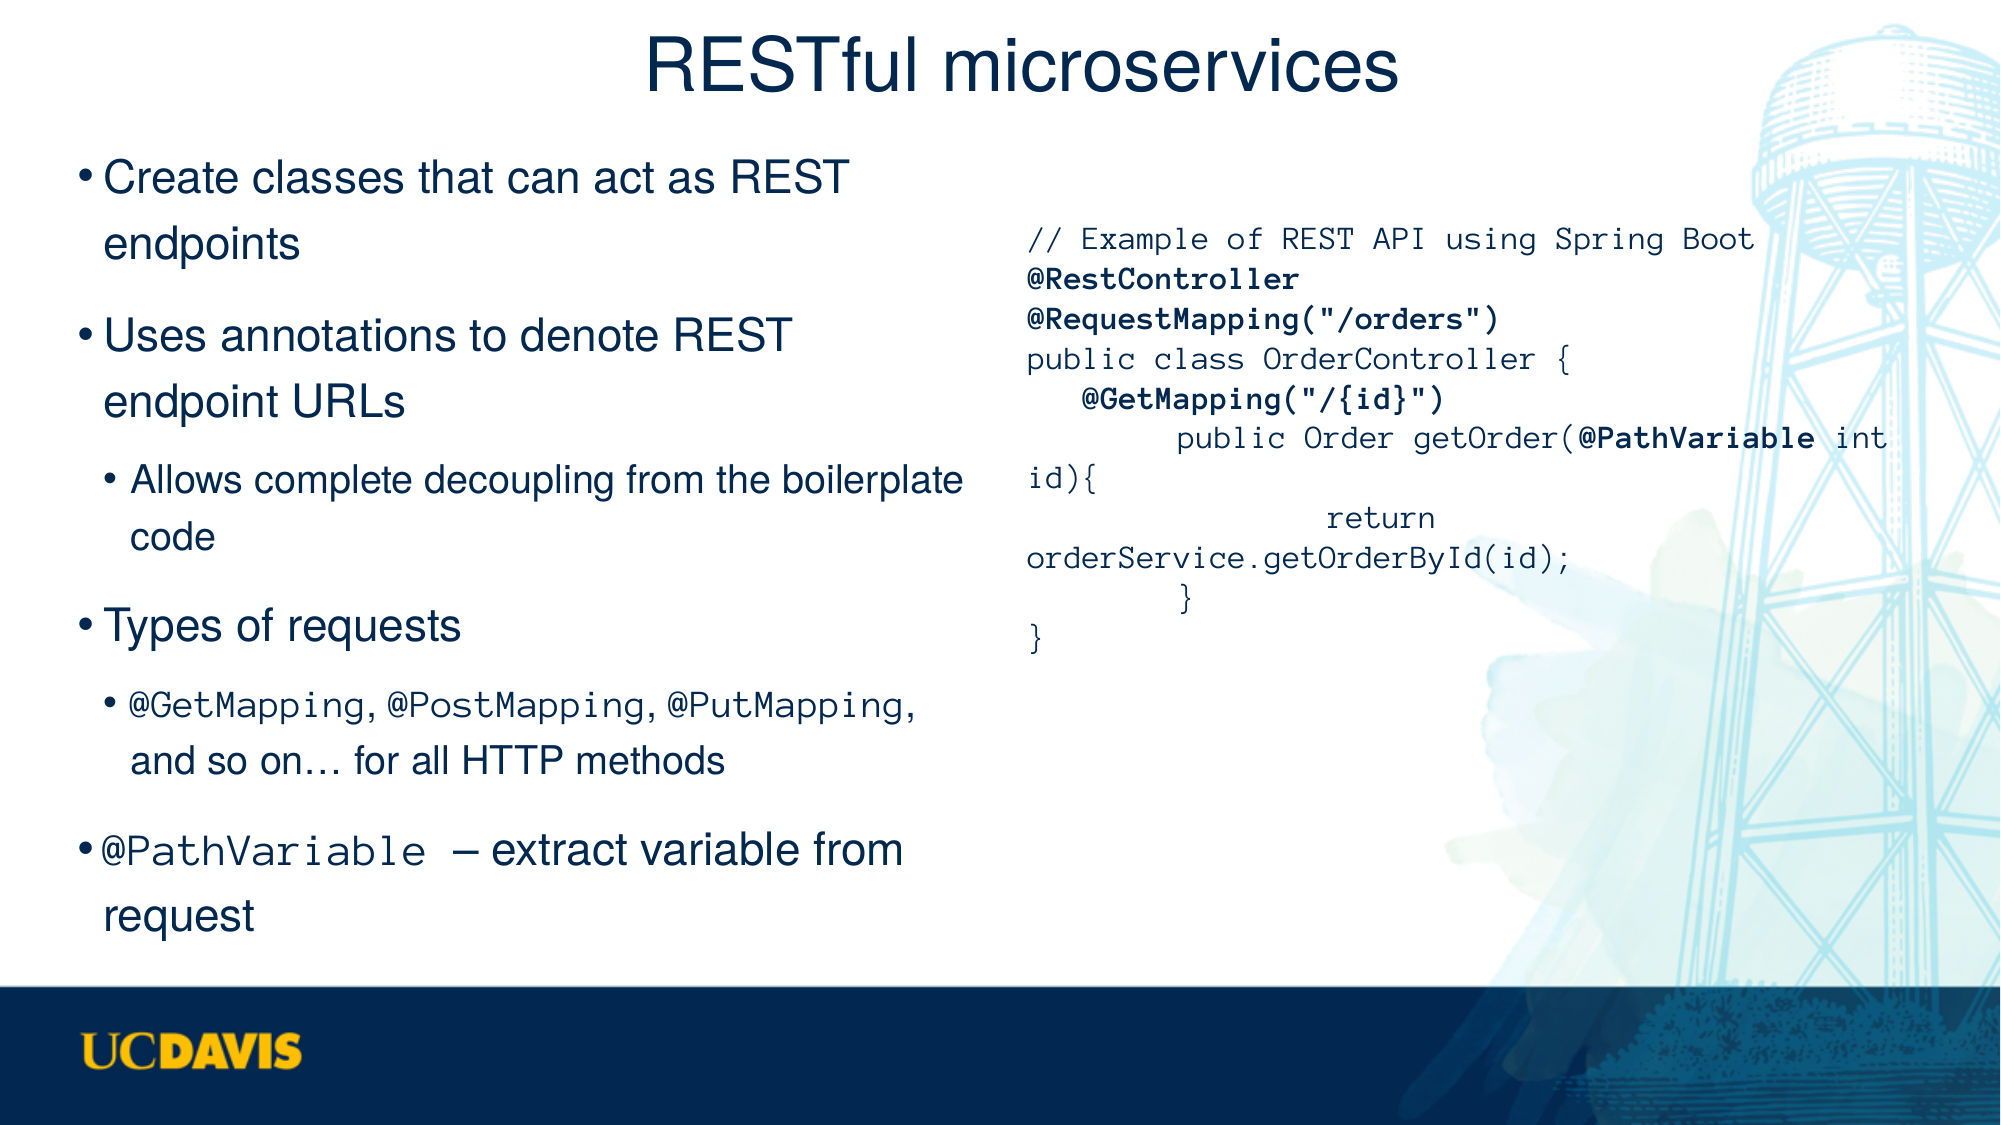

# RESTful microservices
Create classes that can act as REST endpoints
Uses annotations to denote REST endpoint URLs
Allows complete decoupling from the boilerplate code
Types of requests
@GetMapping, @PostMapping, @PutMapping, and so on… for all HTTP methods
@PathVariable – extract variable from request

// Example of REST API using Spring Boot
@RestController
@RequestMapping("/orders")
public class OrderController {
   @GetMapping("/{id}")
	public Order getOrder(@PathVariable int id){
		return orderService.getOrderById(id);
	}
}